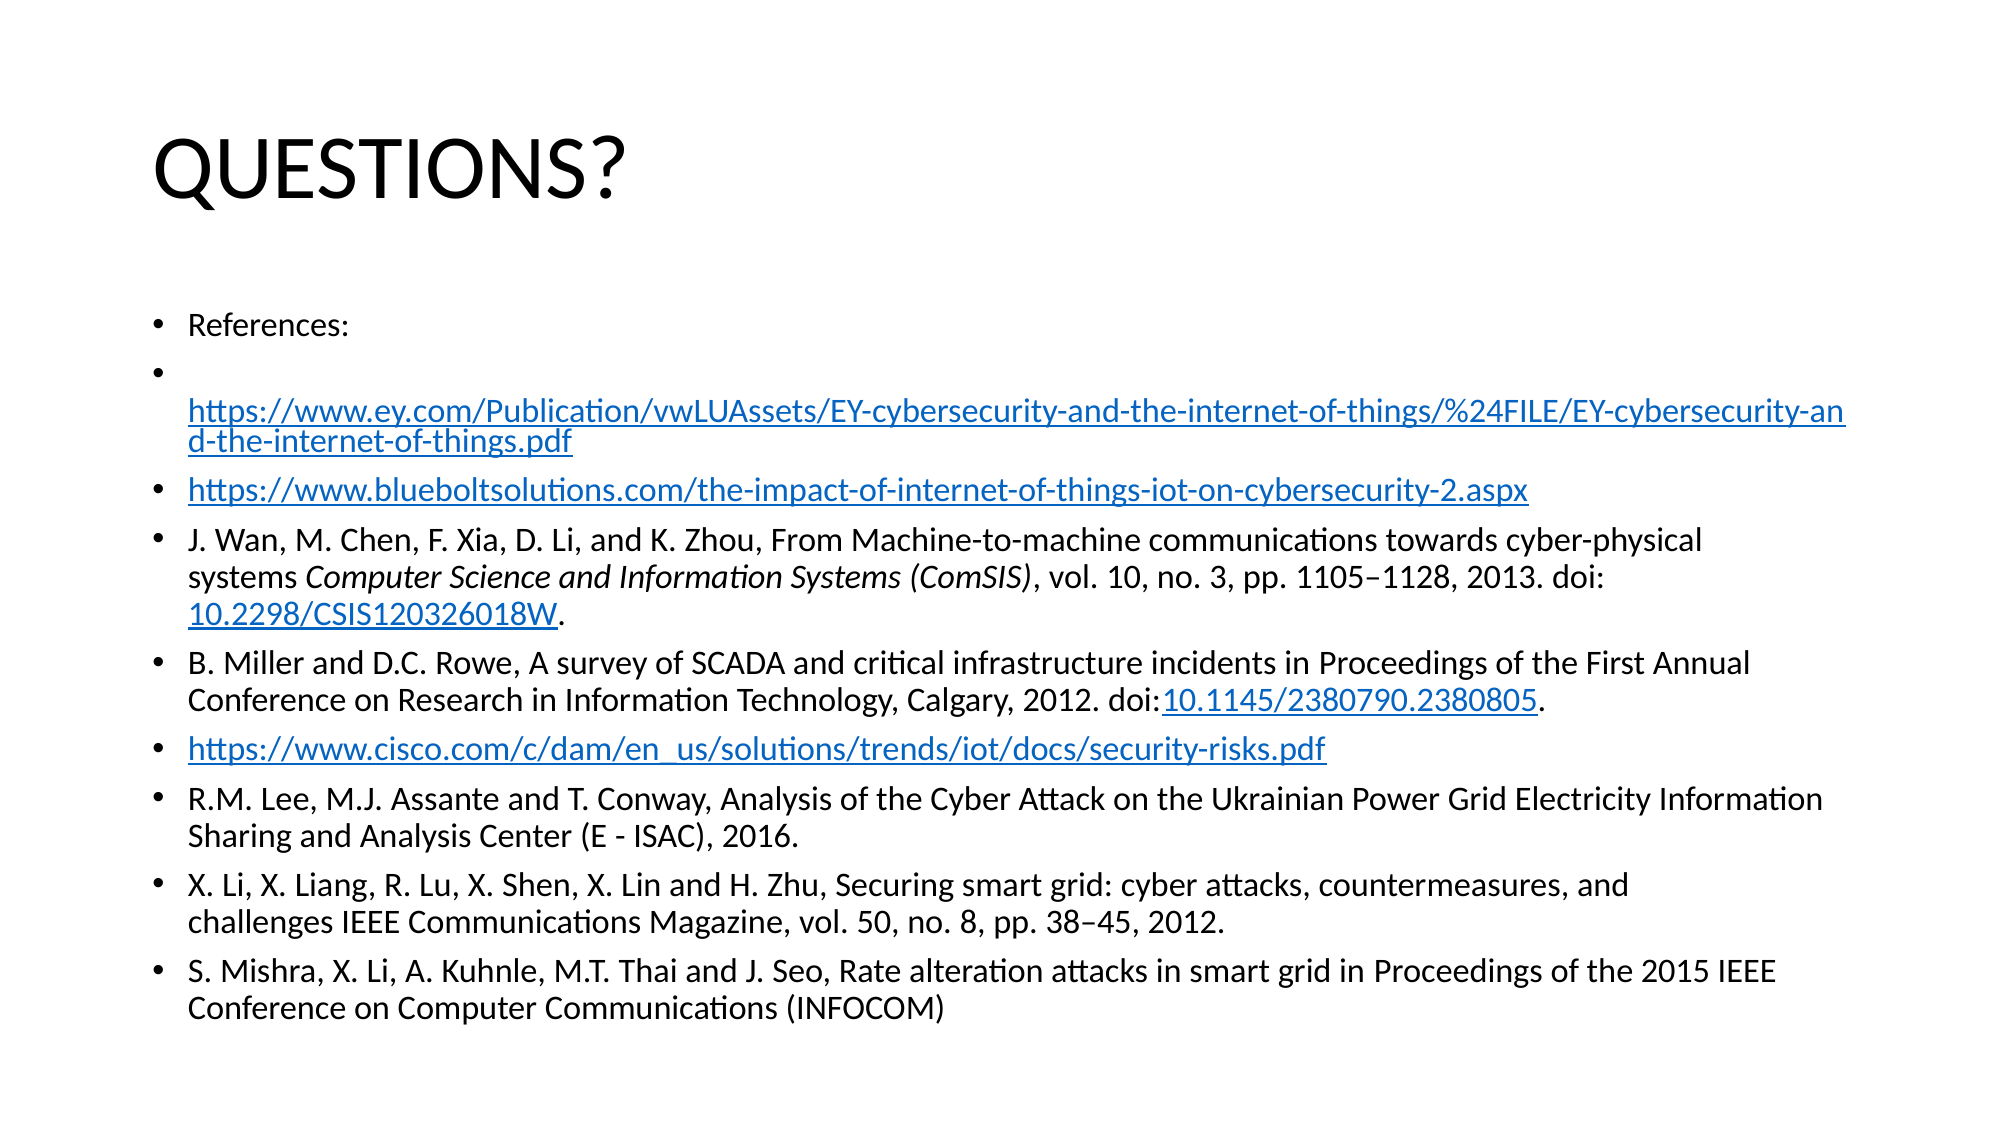

# QUESTIONS?
References:
 https://www.ey.com/Publication/vwLUAssets/EY-cybersecurity-and-the-internet-of-things/%24FILE/EY-cybersecurity-and-the-internet-of-things.pdf
https://www.blueboltsolutions.com/the-impact-of-internet-of-things-iot-on-cybersecurity-2.aspx
J. Wan, M. Chen, F. Xia, D. Li, and K. Zhou, From Machine-to-machine communications towards cyber-physical systems Computer Science and Information Systems (ComSIS), vol. 10, no. 3, pp. 1105–1128, 2013. doi:10.2298/CSIS120326018W.
B. Miller and D.C. Rowe, A survey of SCADA and critical infrastructure incidents in Proceedings of the First Annual Conference on Research in Information Technology, Calgary, 2012. doi:10.1145/2380790.2380805.
https://www.cisco.com/c/dam/en_us/solutions/trends/iot/docs/security-risks.pdf
R.M. Lee, M.J. Assante and T. Conway, Analysis of the Cyber Attack on the Ukrainian Power Grid Electricity Information Sharing and Analysis Center (E - ISAC), 2016.
X. Li, X. Liang, R. Lu, X. Shen, X. Lin and H. Zhu, Securing smart grid: cyber attacks, countermeasures, and challenges IEEE Communications Magazine, vol. 50, no. 8, pp. 38–45, 2012.
S. Mishra, X. Li, A. Kuhnle, M.T. Thai and J. Seo, Rate alteration attacks in smart grid in Proceedings of the 2015 IEEE Conference on Computer Communications (INFOCOM)